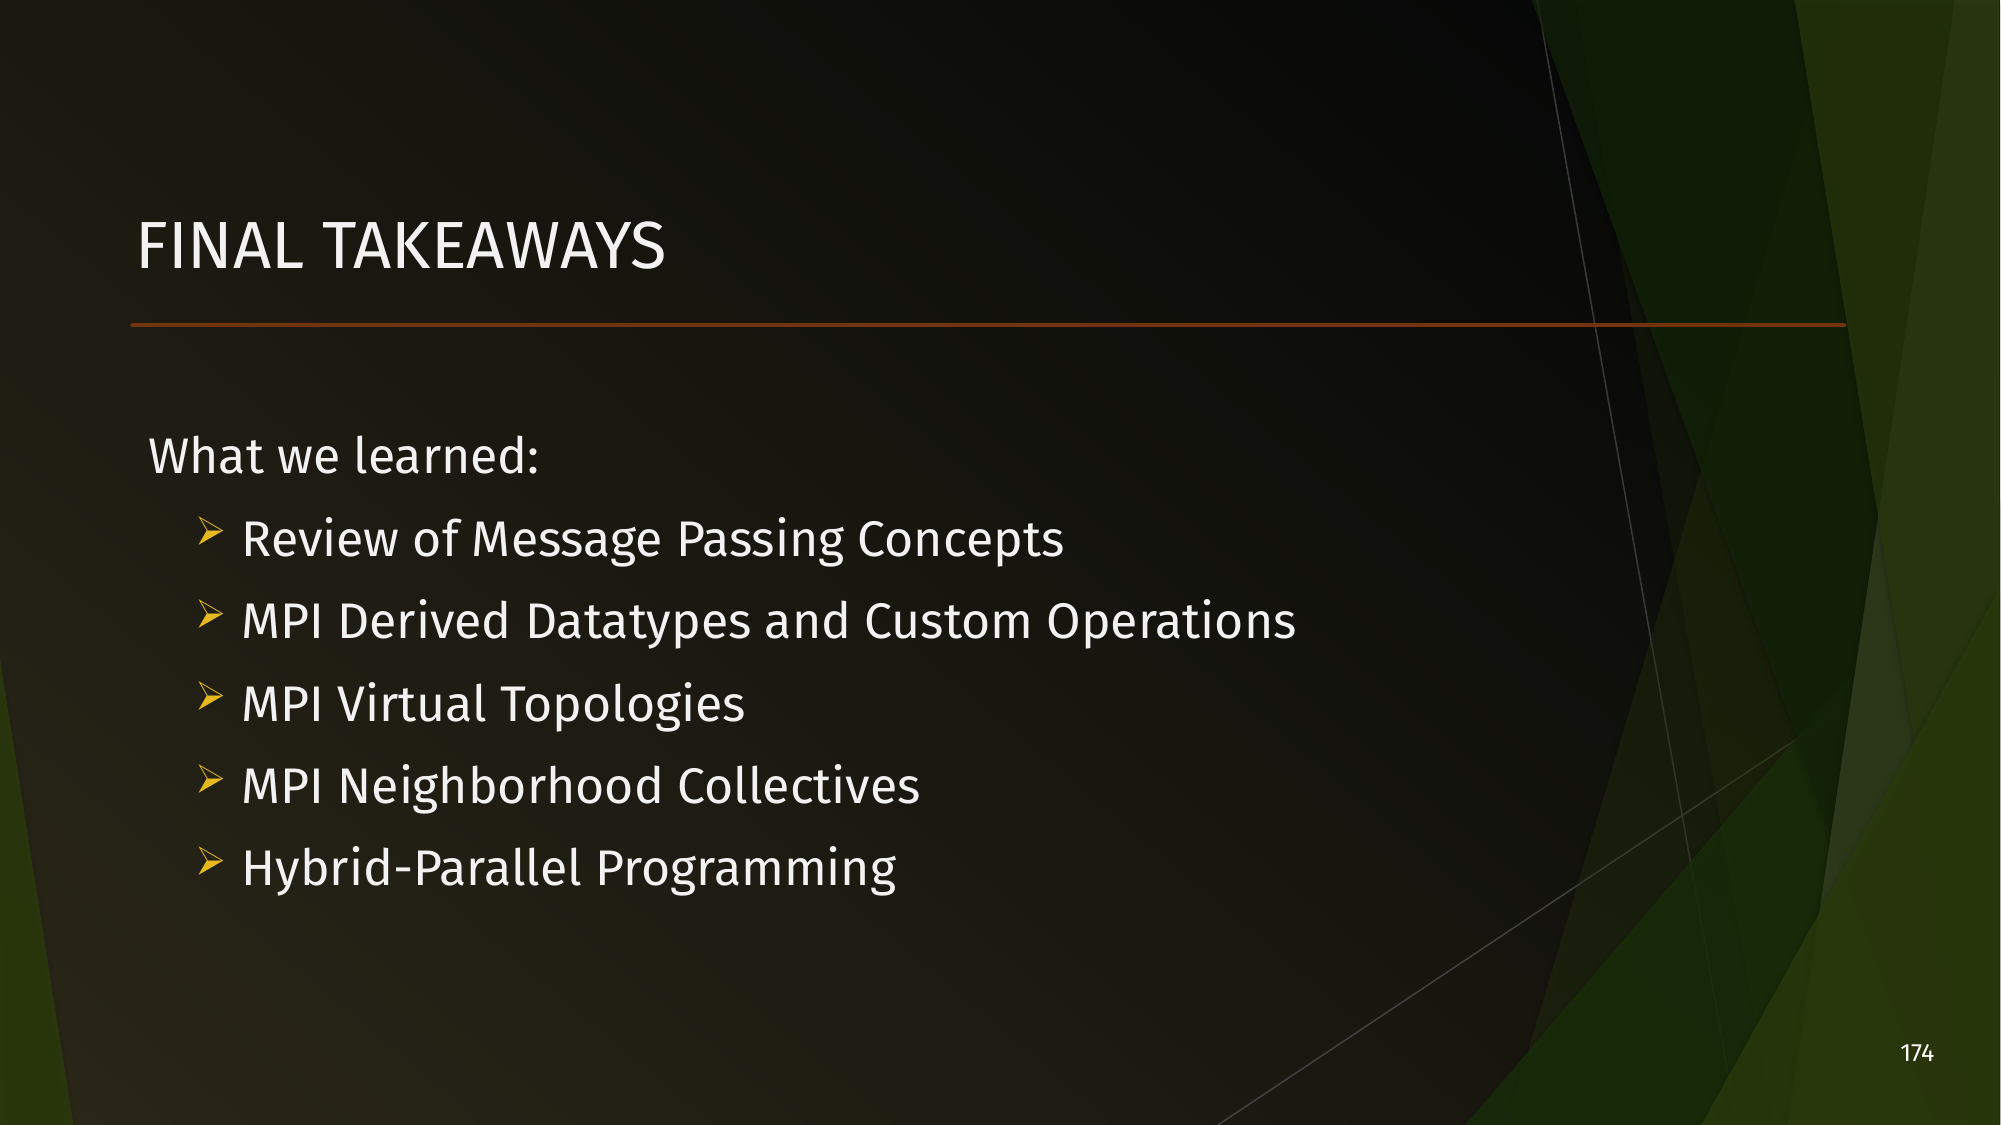

# FINAL TAKEAWAYS
What we learned:
Review of Message Passing Concepts
MPI Derived Datatypes and Custom Operations
MPI Virtual Topologies
MPI Neighborhood Collectives
Hybrid-Parallel Programming

174